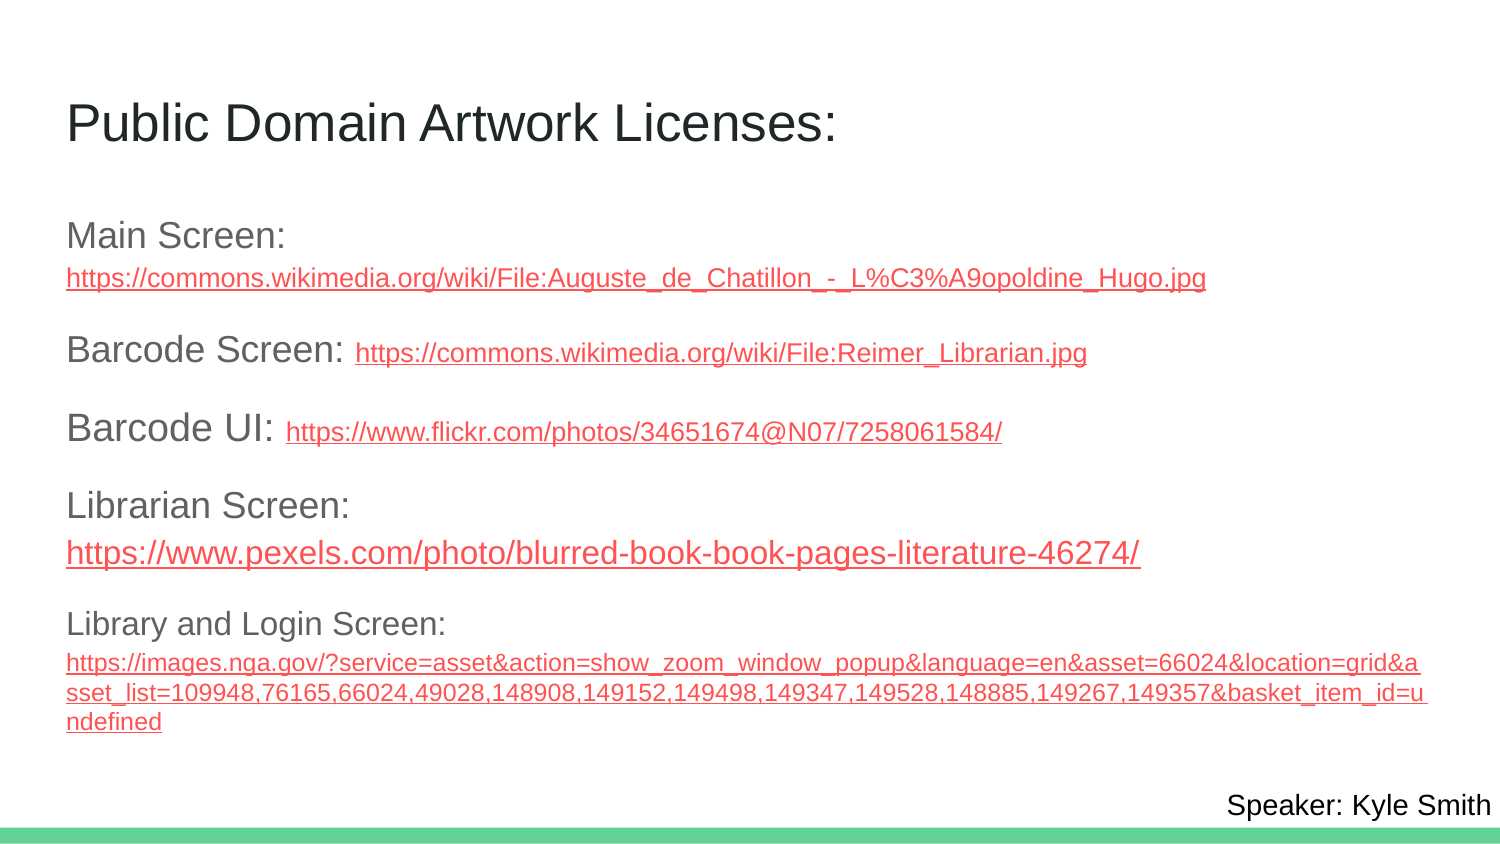

Kyle
# Public Domain Artwork Licenses:
Main Screen: https://commons.wikimedia.org/wiki/File:Auguste_de_Chatillon_-_L%C3%A9opoldine_Hugo.jpg
Barcode Screen: https://commons.wikimedia.org/wiki/File:Reimer_Librarian.jpg
Barcode UI: https://www.flickr.com/photos/34651674@N07/7258061584/
Librarian Screen: https://www.pexels.com/photo/blurred-book-book-pages-literature-46274/
Library and Login Screen: https://images.nga.gov/?service=asset&action=show_zoom_window_popup&language=en&asset=66024&location=grid&asset_list=109948,76165,66024,49028,148908,149152,149498,149347,149528,148885,149267,149357&basket_item_id=undefined
Speaker: Kyle Smith